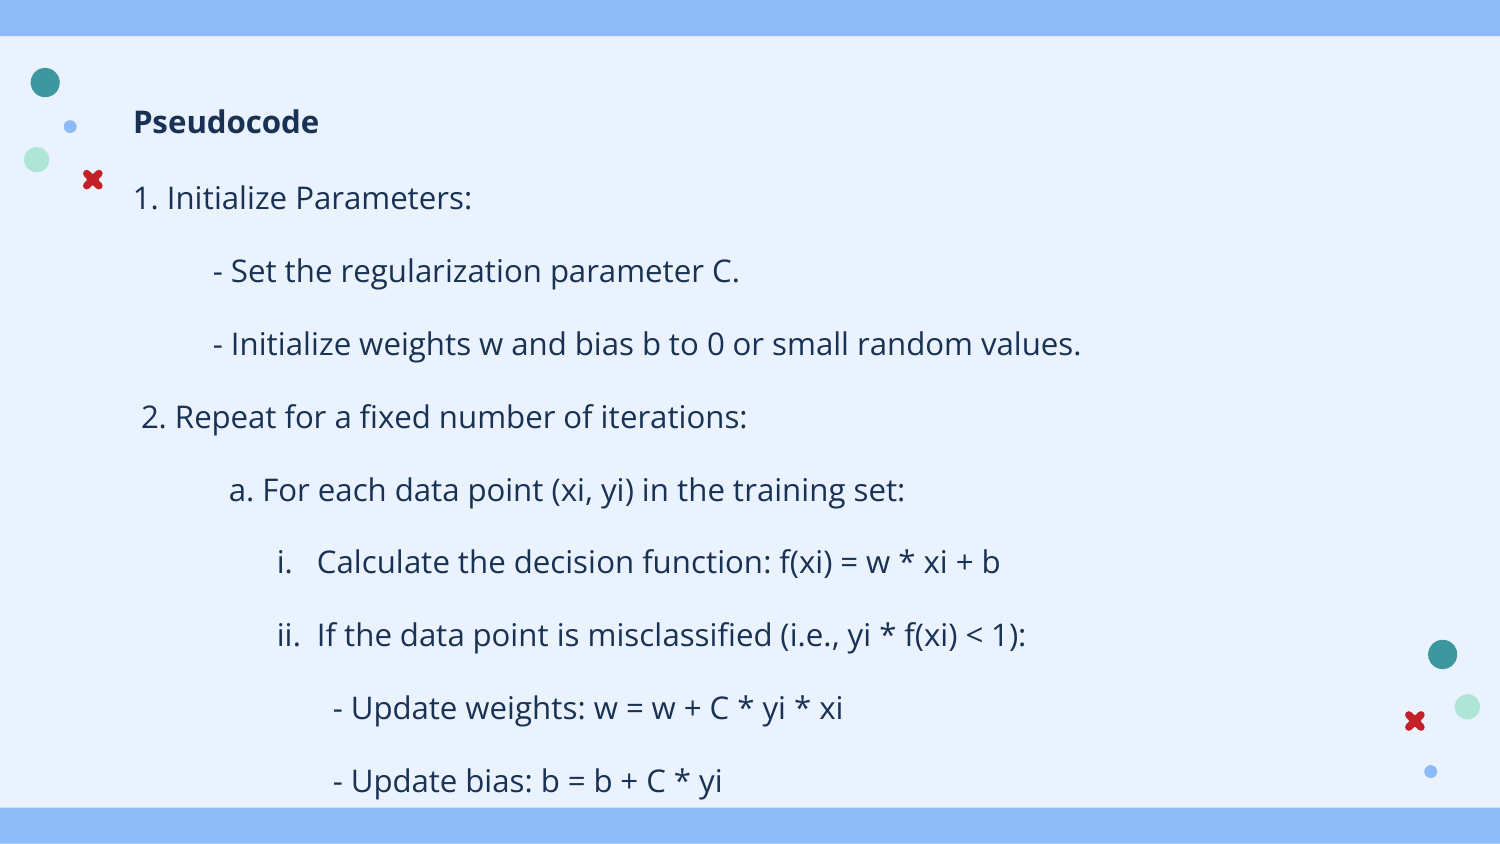

# Pseudocode
1. Initialize Parameters:
          - Set the regularization parameter C.
          - Initialize weights w and bias b to 0 or small random values.
 2. Repeat for a fixed number of iterations:
            a. For each data point (xi, yi) in the training set:
                  i.   Calculate the decision function: f(xi) = w * xi + b
                  ii.  If the data point is misclassified (i.e., yi * f(xi) < 1):
                         - Update weights: w = w + C * yi * xi
                         - Update bias: b = b + C * yi